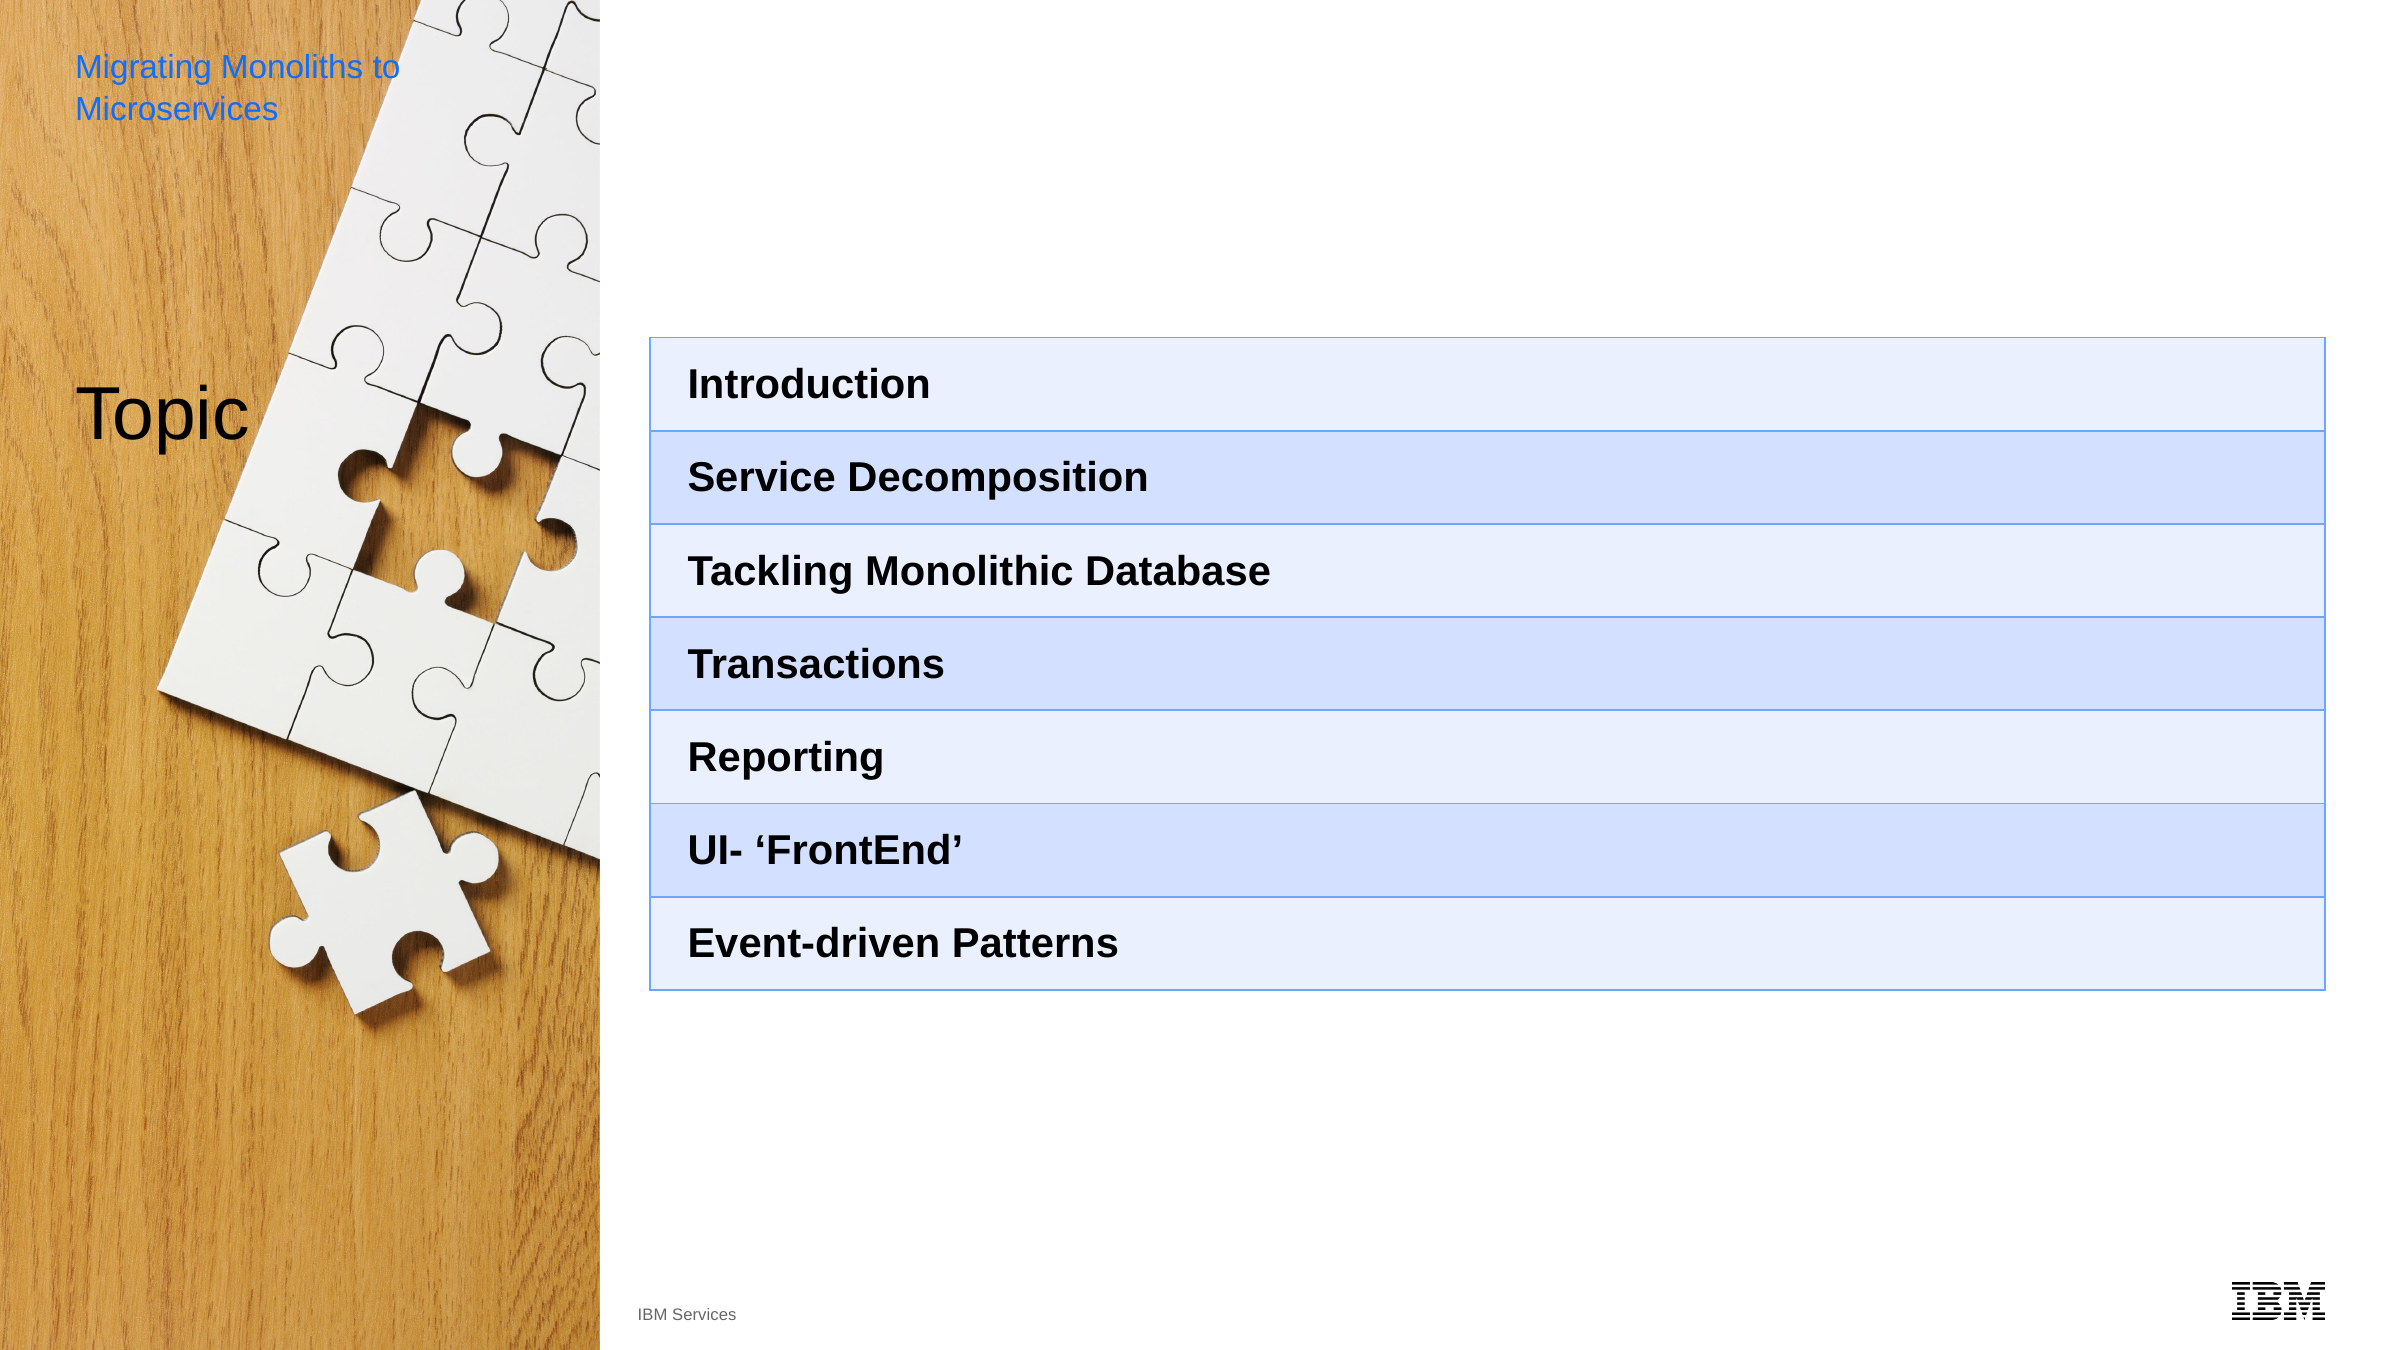

Migrating Monoliths to Microservices
# Topic
| Introduction |  |
| --- | --- |
| Service Decomposition |  |
| Tackling Monolithic Database |  |
| Transactions |  |
| Reporting |  |
| UI- ‘FrontEnd’ |  |
| Event-driven Patterns |  |